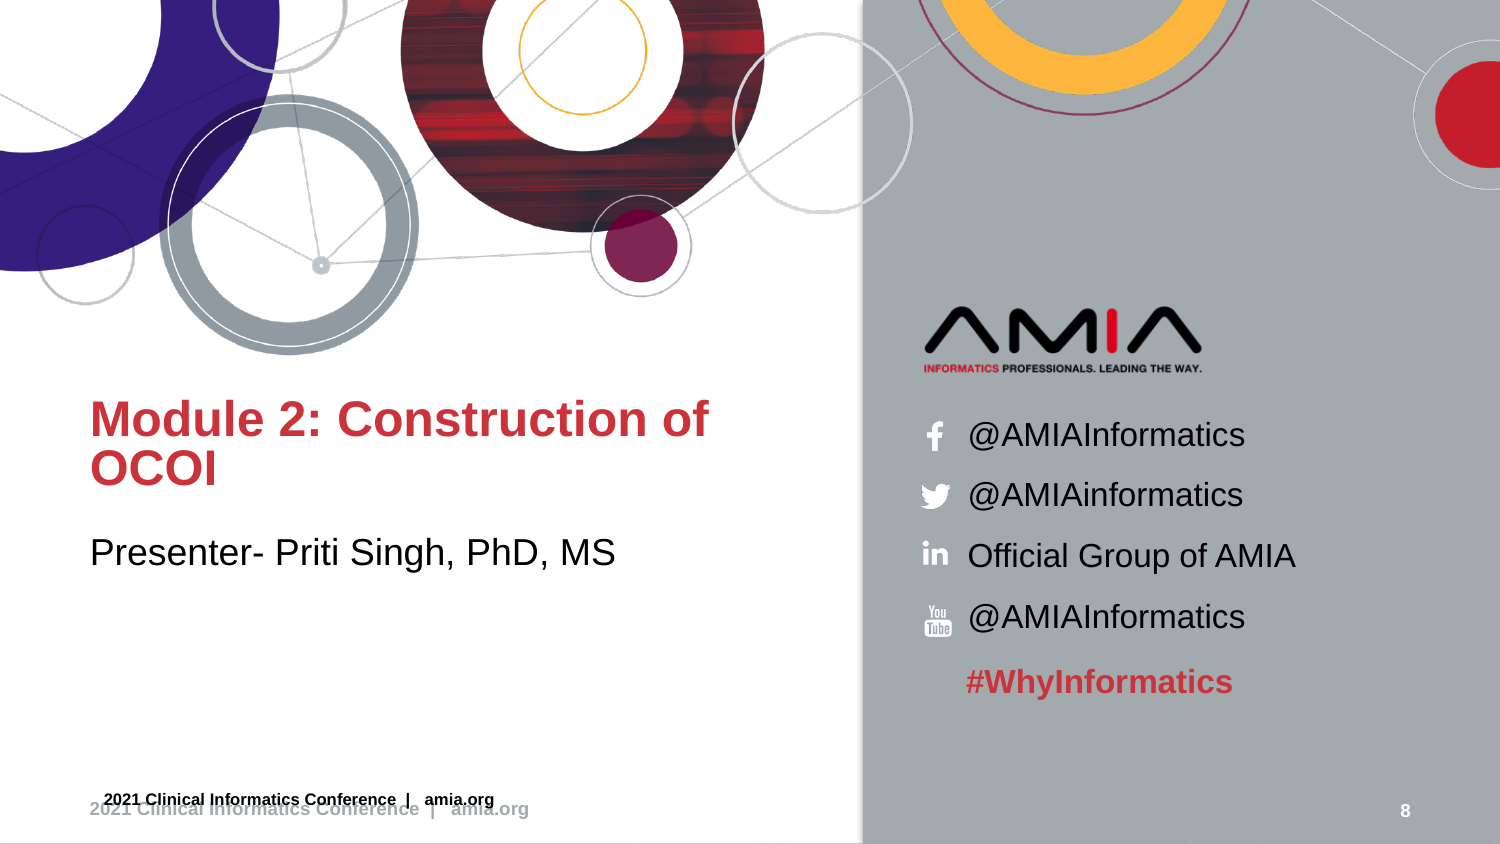

# Module 2: Construction of OCOI
Presenter- Priti Singh, PhD, MS

2021 Clinical Informatics Conference  |   amia.org
8
2021 Clinical Informatics Conference  |   amia.org